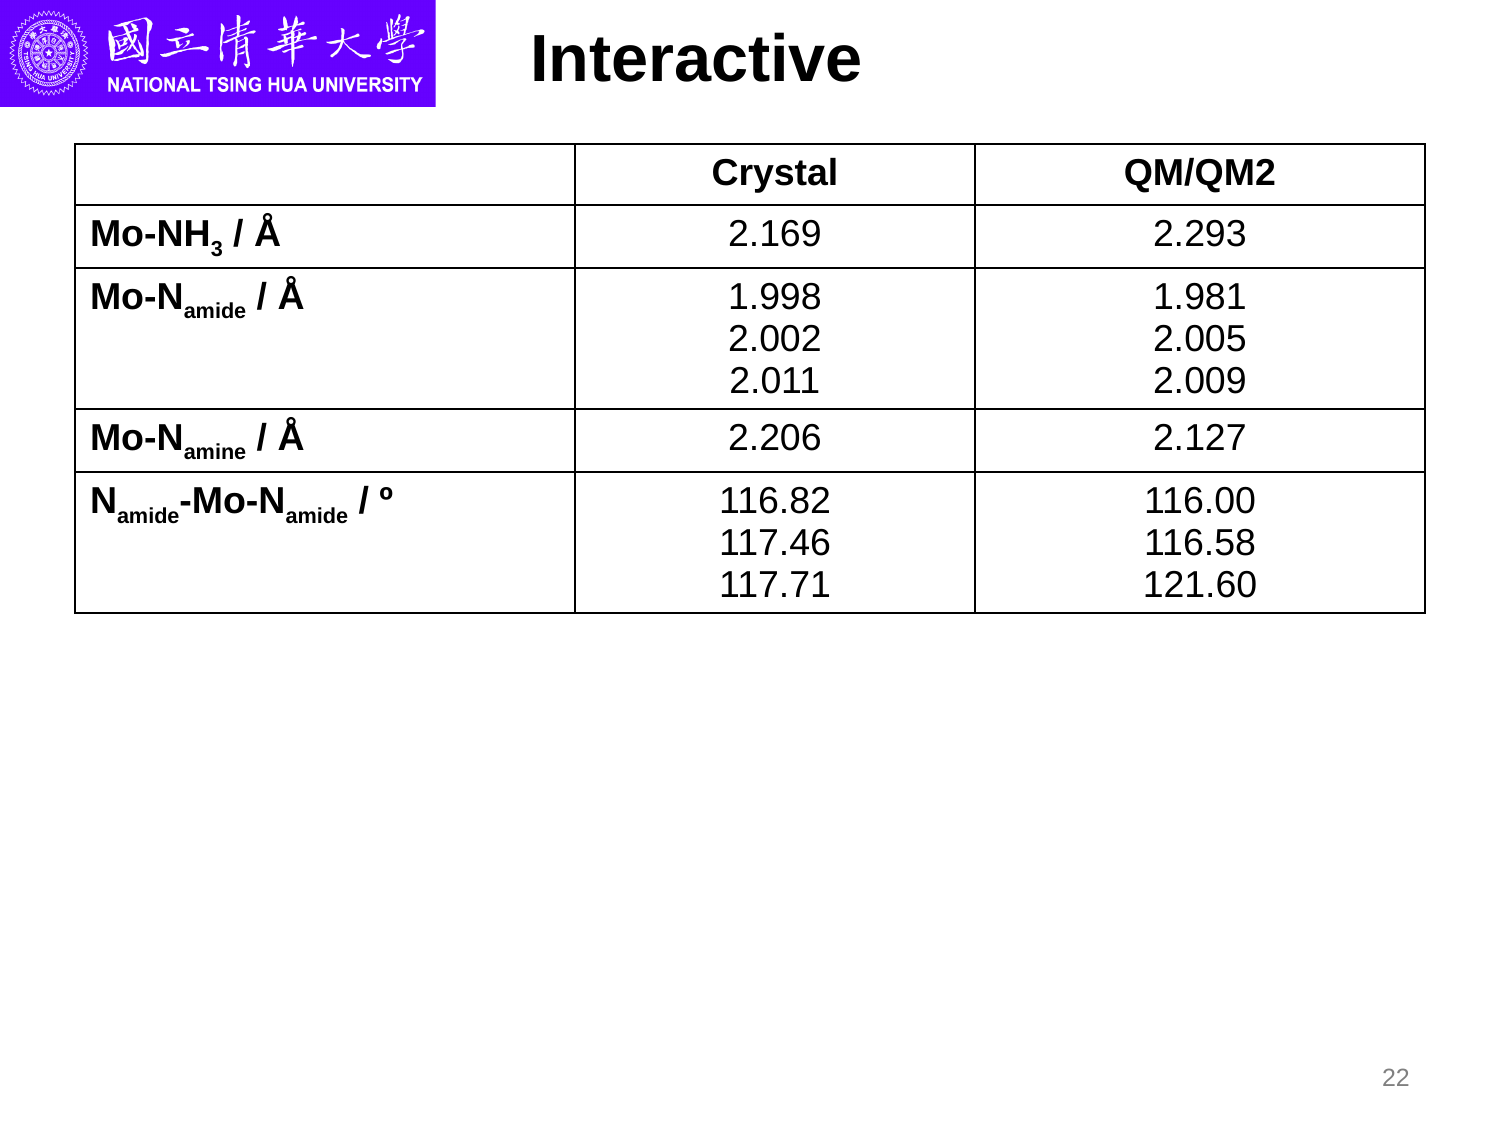

# Interactive
|  | Crystal | QM/QM2 |
| --- | --- | --- |
| Mo-NH3 / Å | 2.169 | 2.293 |
| Mo-Namide / Å | 1.998 2.002 2.011 | 1.981 2.005 2.009 |
| Mo-Namine / Å | 2.206 | 2.127 |
| Namide-Mo-Namide / º | 116.82 117.46 117.71 | 116.00 116.58 121.60 |
22